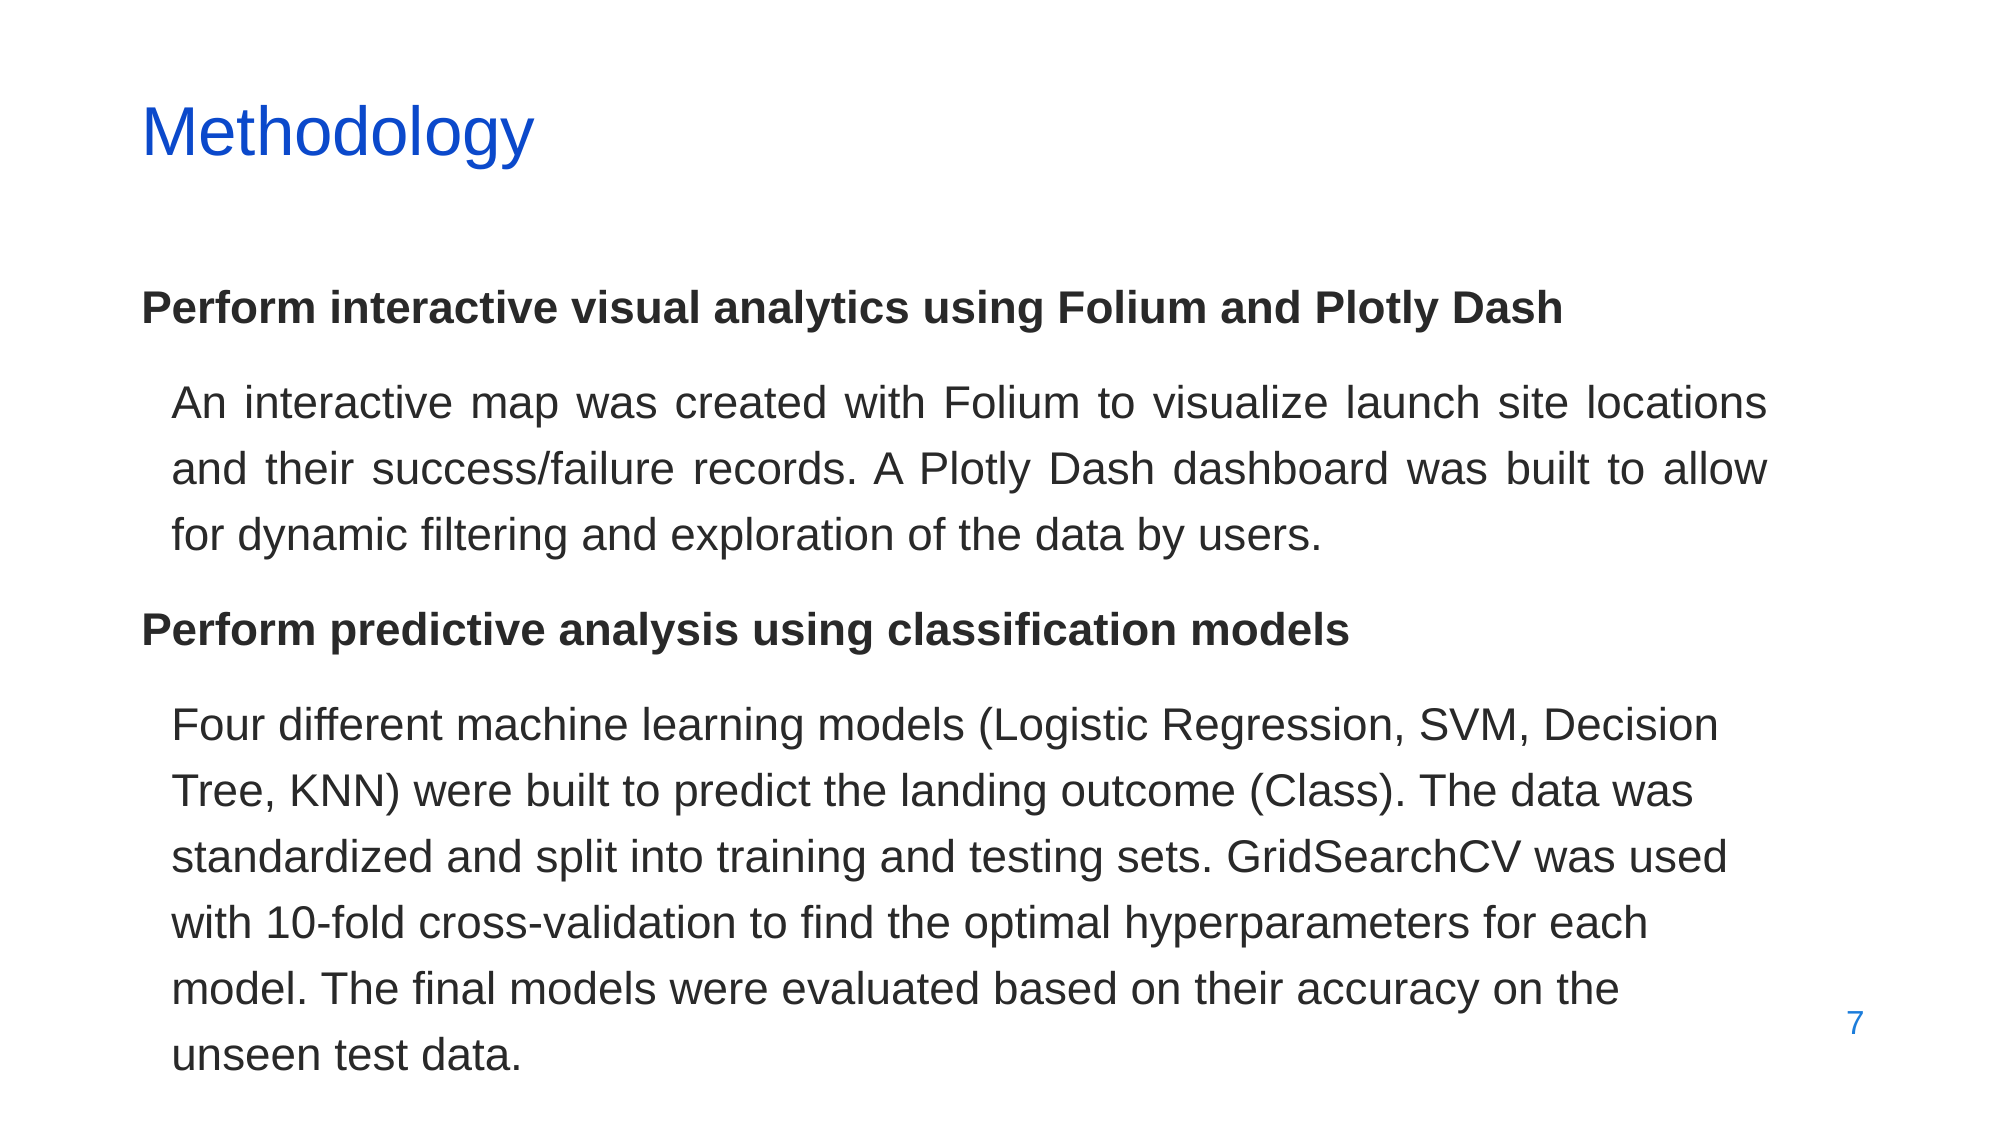

Methodology
Perform interactive visual analytics using Folium and Plotly Dash
An interactive map was created with Folium to visualize launch site locations and their success/failure records. A Plotly Dash dashboard was built to allow for dynamic filtering and exploration of the data by users.
Perform predictive analysis using classification models
Four different machine learning models (Logistic Regression, SVM, Decision Tree, KNN) were built to predict the landing outcome (Class). The data was standardized and split into training and testing sets. GridSearchCV was used with 10-fold cross-validation to find the optimal hyperparameters for each model. The final models were evaluated based on their accuracy on the unseen test data.

7